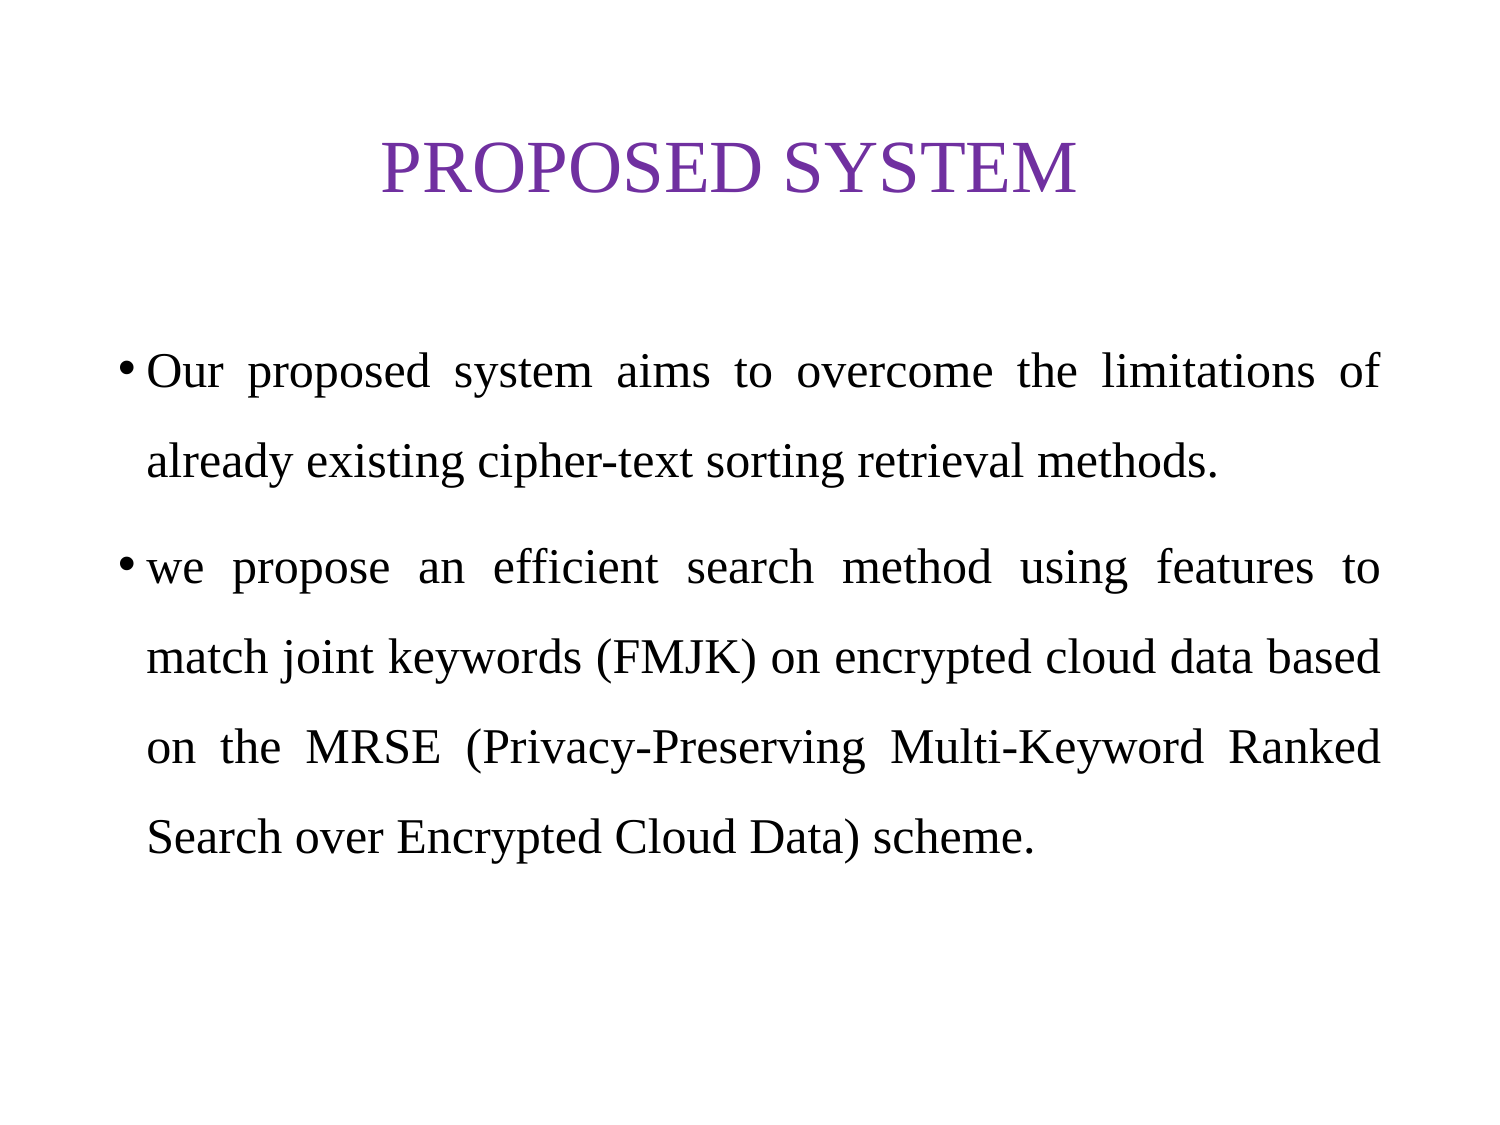

# PROPOSED SYSTEM
Our proposed system aims to overcome the limitations of already existing cipher-text sorting retrieval methods.
we propose an efficient search method using features to match joint keywords (FMJK) on encrypted cloud data based on the MRSE (Privacy-Preserving Multi-Keyword Ranked Search over Encrypted Cloud Data) scheme.